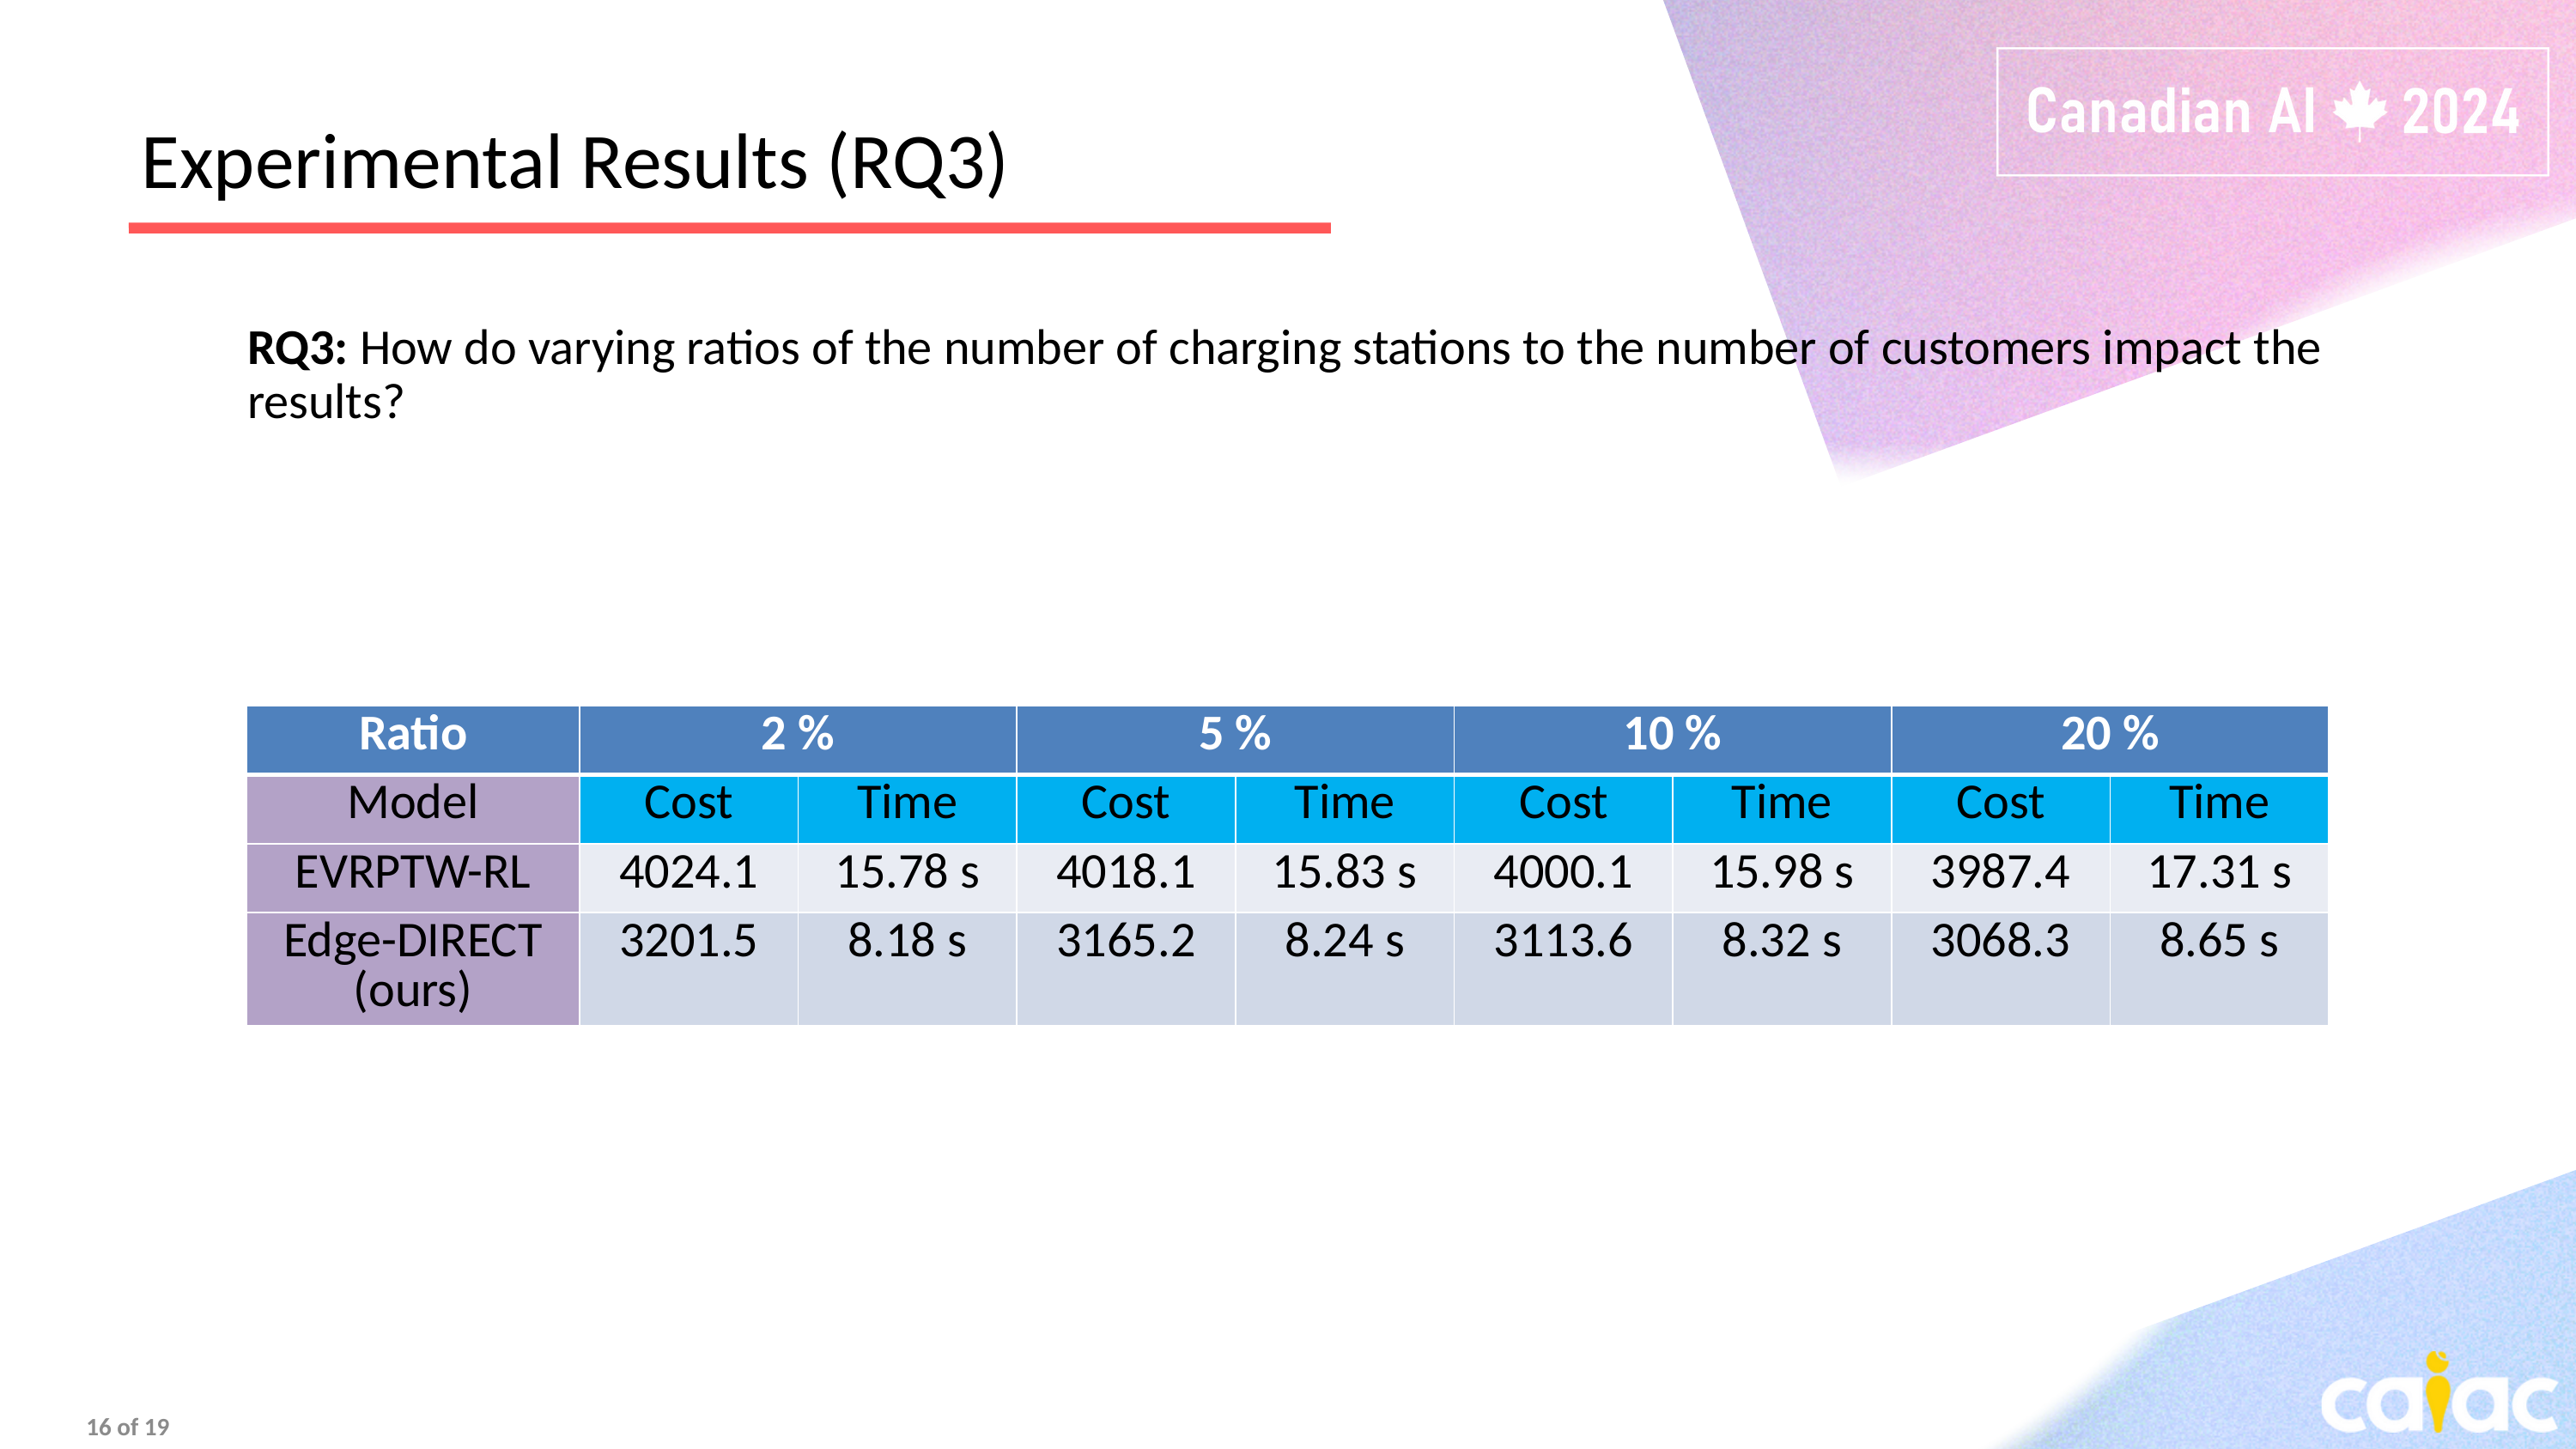

Experimental Results (RQ3)​

RQ3: How do varying ratios of the number of charging stations to the number of customers impact the results?

| Ratio | 2 % |  | 5 % |  | 10 % |  | 20 % |  |
| --- | --- | --- | --- | --- | --- | --- | --- | --- |
| Model | Cost | Time | Cost | Time | Cost | Time | Cost | Time |
| EVRPTW-RL | 4024.1 | 15.78 s | 4018.1 | 15.83 s | 4000.1 | 15.98 s | 3987.4 | 17.31 s |
| Edge-DIRECT (ours) | 3201.5 | 8.18 s | 3165.2 | 8.24 s | 3113.6 | 8.32 s | 3068.3 | 8.65 s |

16 of 19